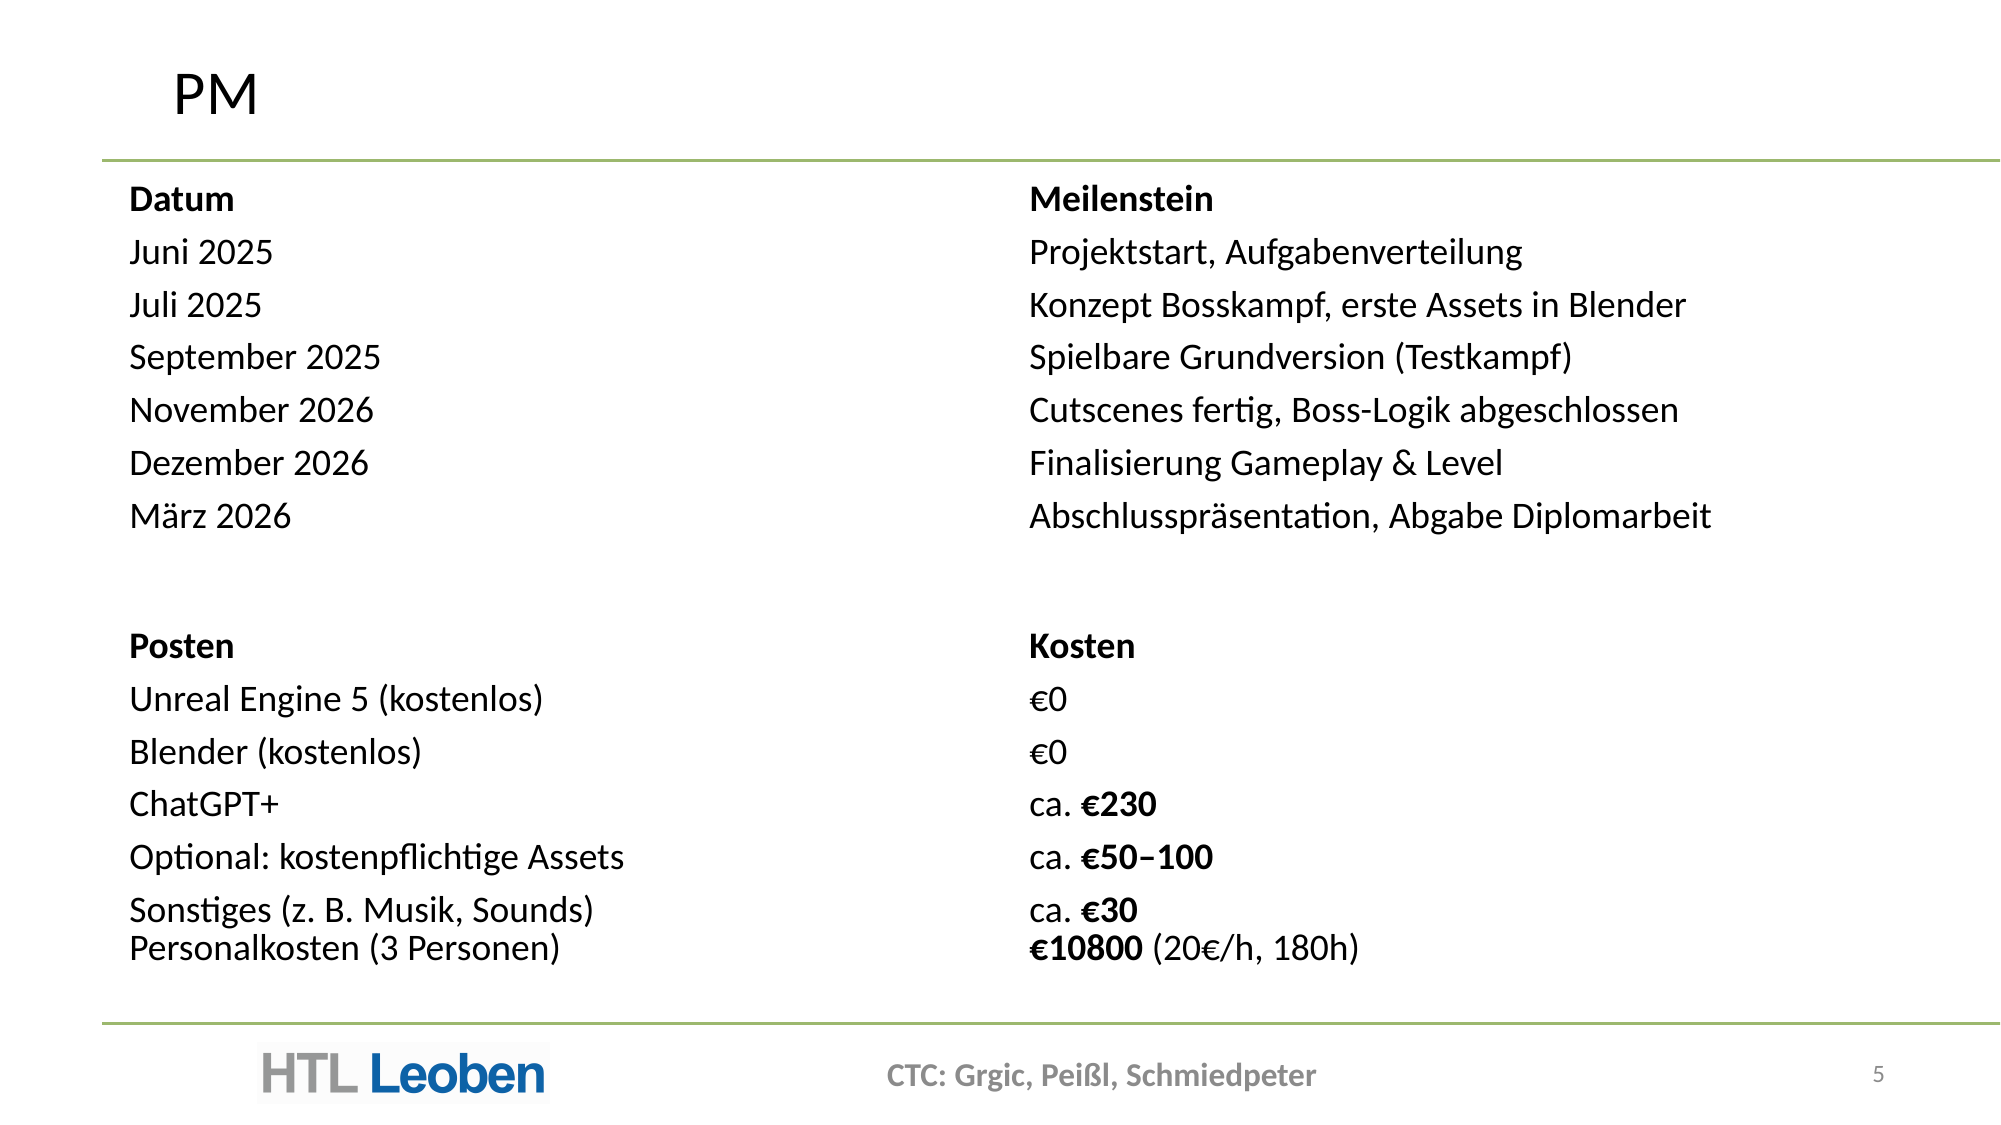

# PM
| Datum | Meilenstein |
| --- | --- |
| Juni 2025 | Projektstart, Aufgabenverteilung |
| Juli 2025 | Konzept Bosskampf, erste Assets in Blender |
| September 2025 | Spielbare Grundversion (Testkampf) |
| November 2026 | Cutscenes fertig, Boss-Logik abgeschlossen |
| Dezember 2026 | Finalisierung Gameplay & Level |
| März 2026 | Abschlusspräsentation, Abgabe Diplomarbeit |
| Posten | Kosten |
| --- | --- |
| Unreal Engine 5 (kostenlos) | €0 |
| Blender (kostenlos) | €0 |
| ChatGPT+ | ca. €230 |
| Optional: kostenpflichtige Assets | ca. €50–100 |
| Sonstiges (z. B. Musik, Sounds) Personalkosten (3 Personen) | ca. €30 €10800 (20€/h, 180h) |
CTC: Grgic, Peißl, Schmiedpeter
5